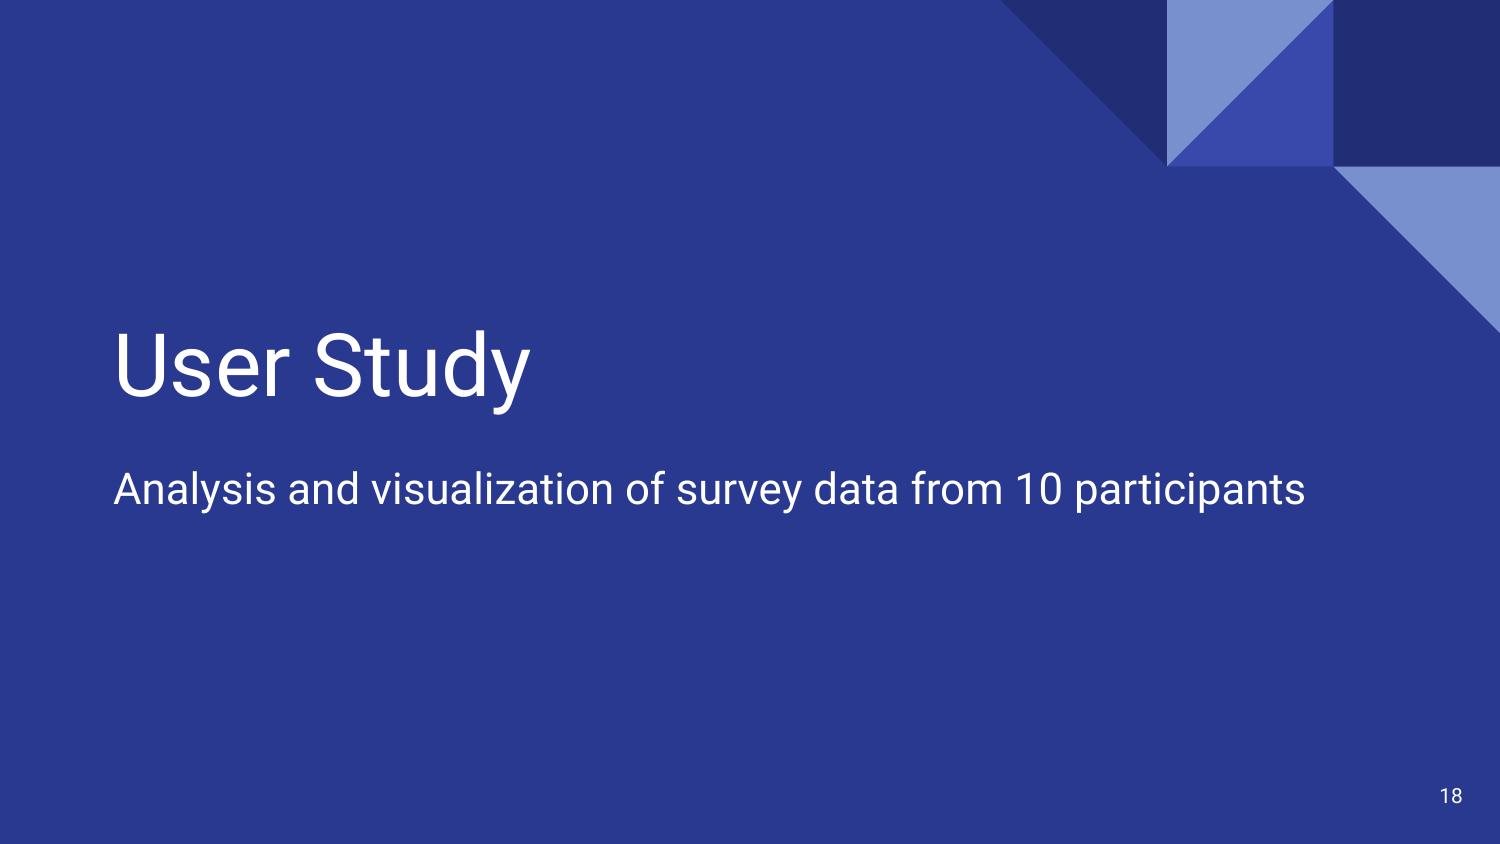

# User Study
Analysis and visualization of survey data from 10 participants
18